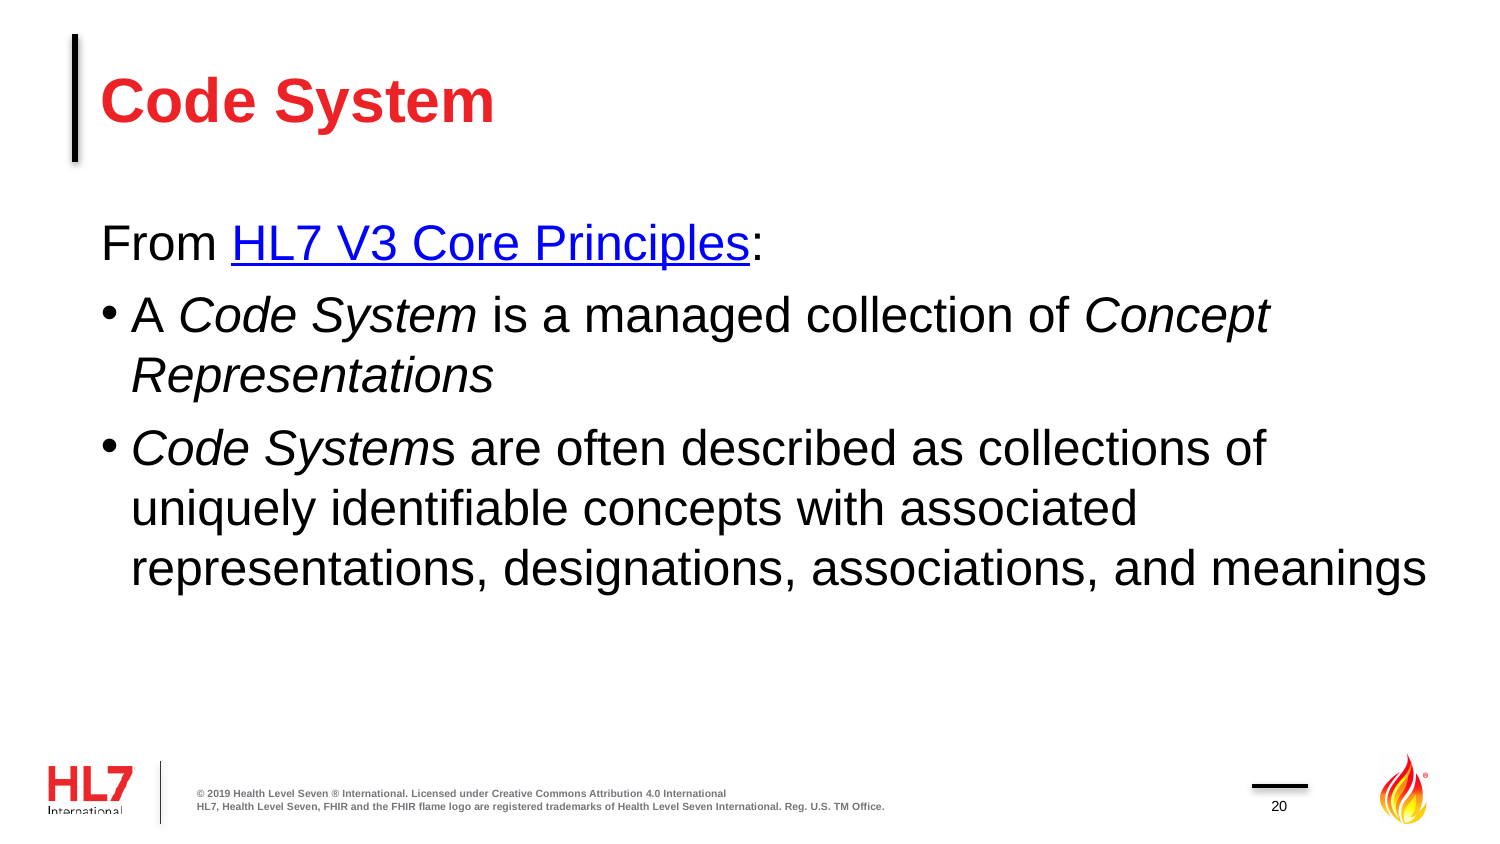

# Code System
From HL7 V3 Core Principles:
A Code System is a managed collection of Concept Representations
Code Systems are often described as collections of uniquely identifiable concepts with associated representations, designations, associations, and meanings
© 2019 Health Level Seven ® International. Licensed under Creative Commons Attribution 4.0 International
HL7, Health Level Seven, FHIR and the FHIR flame logo are registered trademarks of Health Level Seven International. Reg. U.S. TM Office.
20